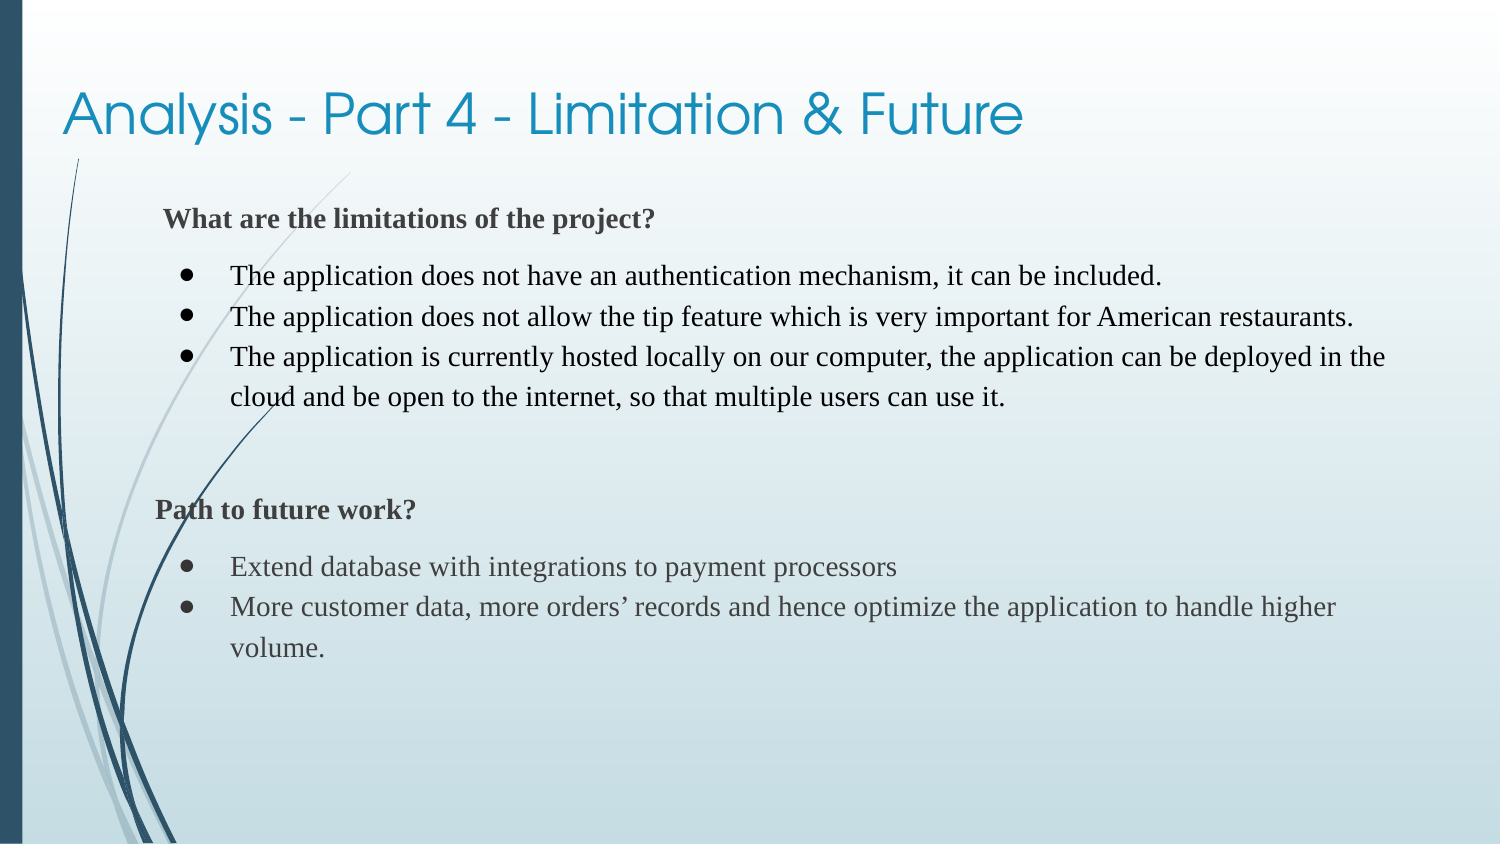

# Analysis - Part 4 - Limitation & Future
 What are the limitations of the project?
The application does not have an authentication mechanism, it can be included.
The application does not allow the tip feature which is very important for American restaurants.
The application is currently hosted locally on our computer, the application can be deployed in the cloud and be open to the internet, so that multiple users can use it.

Path to future work?
Extend database with integrations to payment processors
More customer data, more orders’ records and hence optimize the application to handle higher volume.